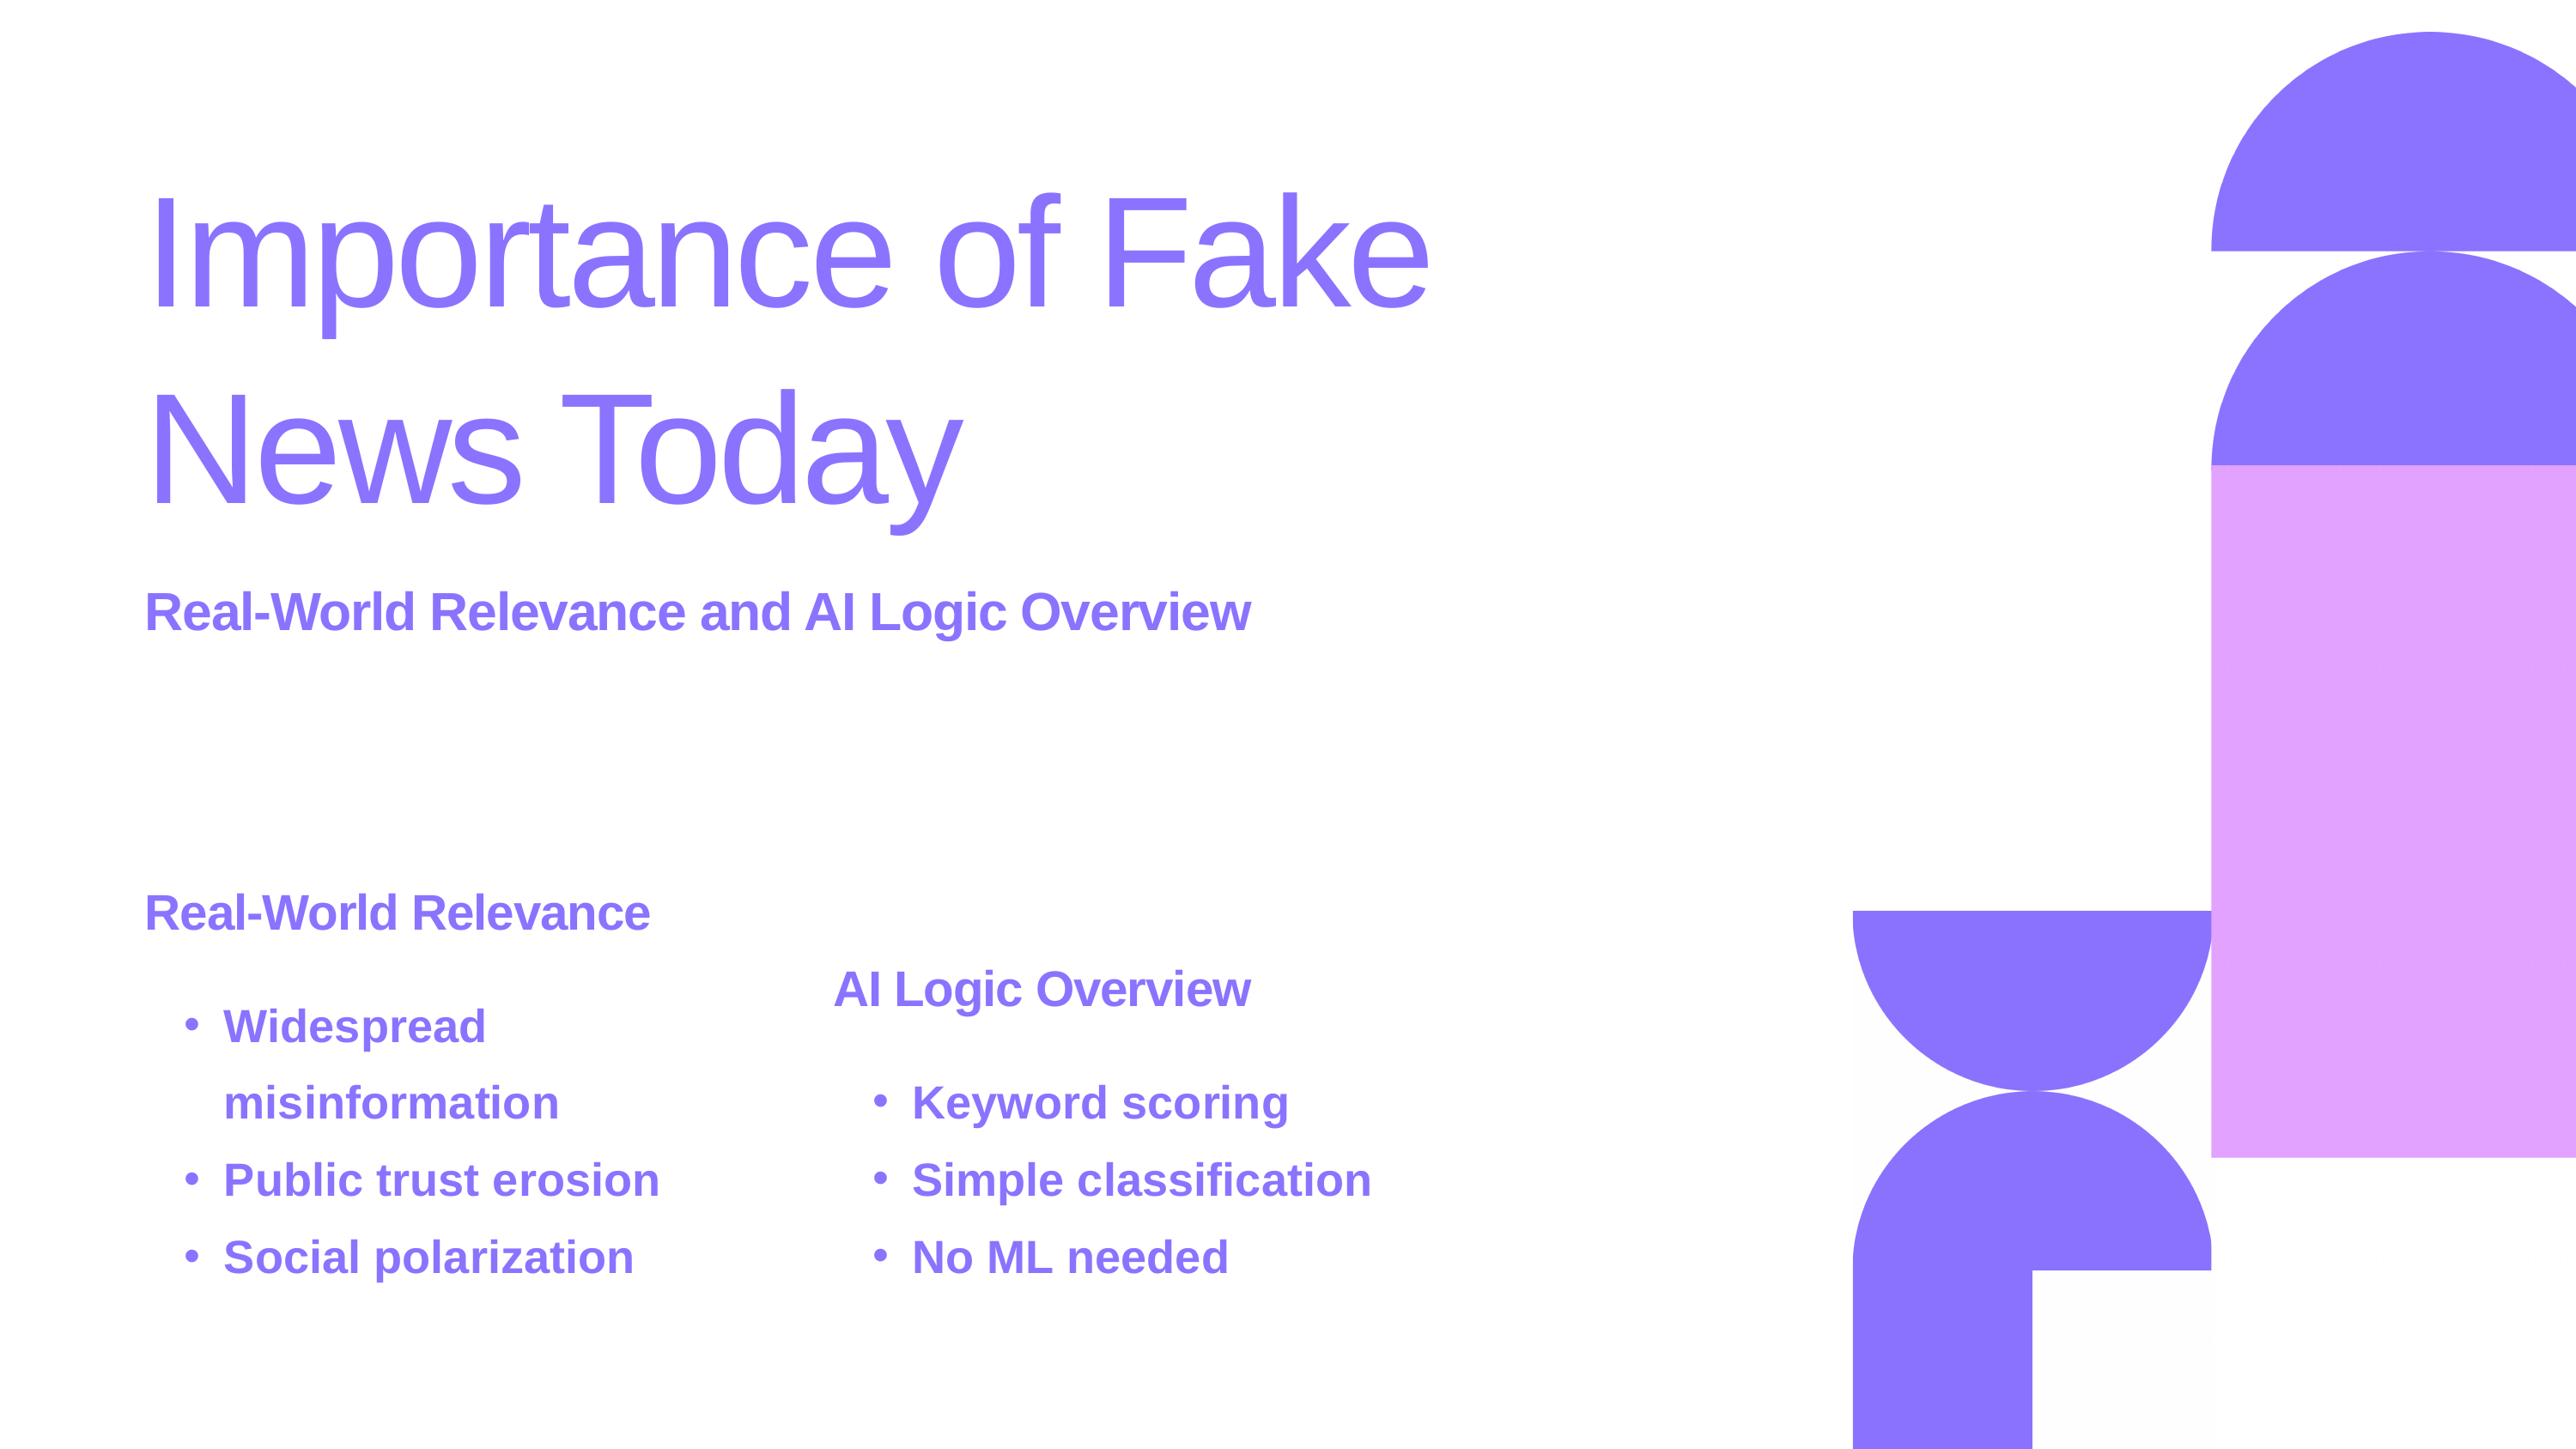

Importance of Fake News Today
Real-World Relevance and AI Logic Overview

Real-World Relevance
Widespread misinformation
Public trust erosion
Social polarization

AI Logic Overview
Keyword scoring
Simple classification
No ML needed